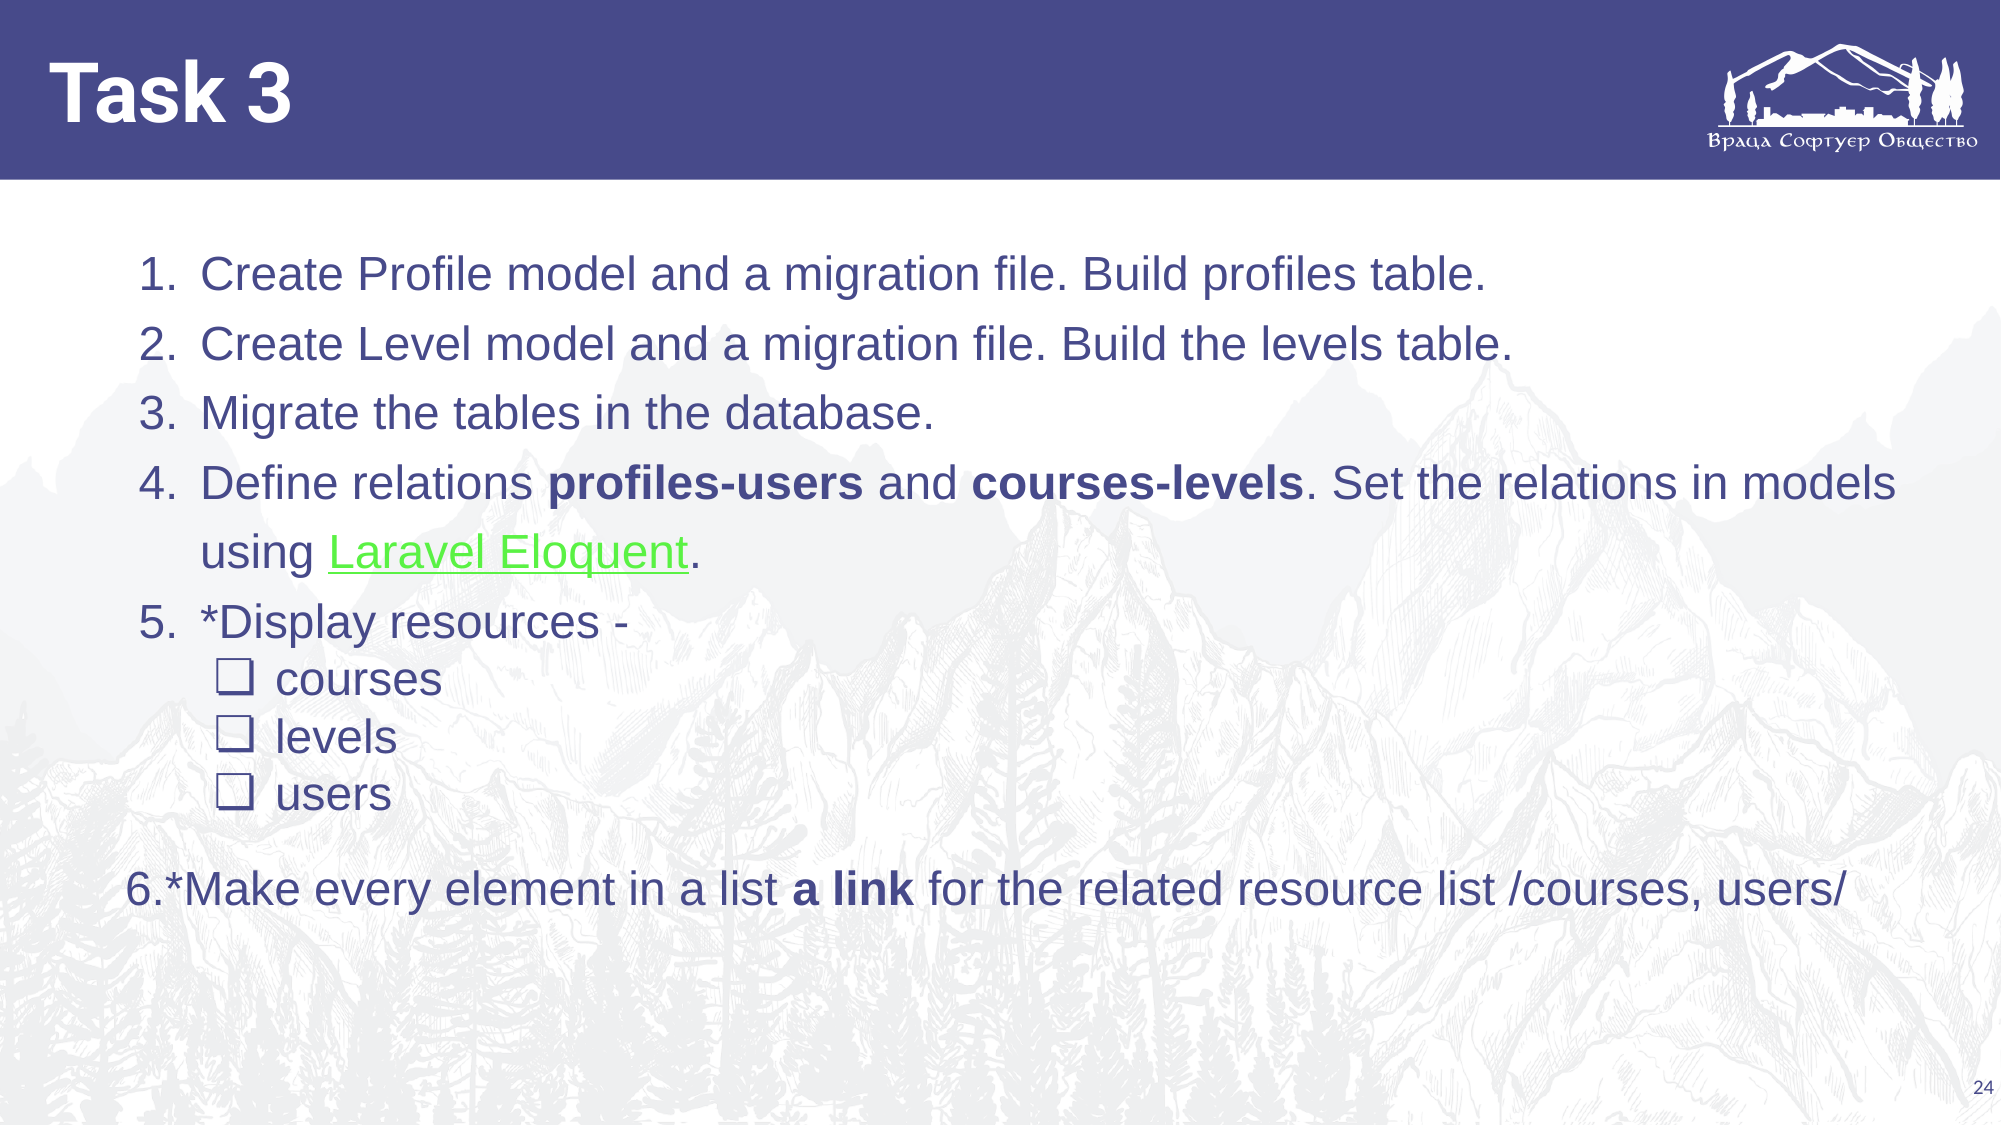

# Task 3
Create Profile model and a migration file. Build profiles table.
Create Level model and a migration file. Build the levels table.
Migrate the tables in the database.
Define relations profiles-users and courses-levels. Set the relations in models using Laravel Eloquent.
*Display resources -
courses
levels
users
6.*Make every element in a list a link for the related resource list /courses, users/
24